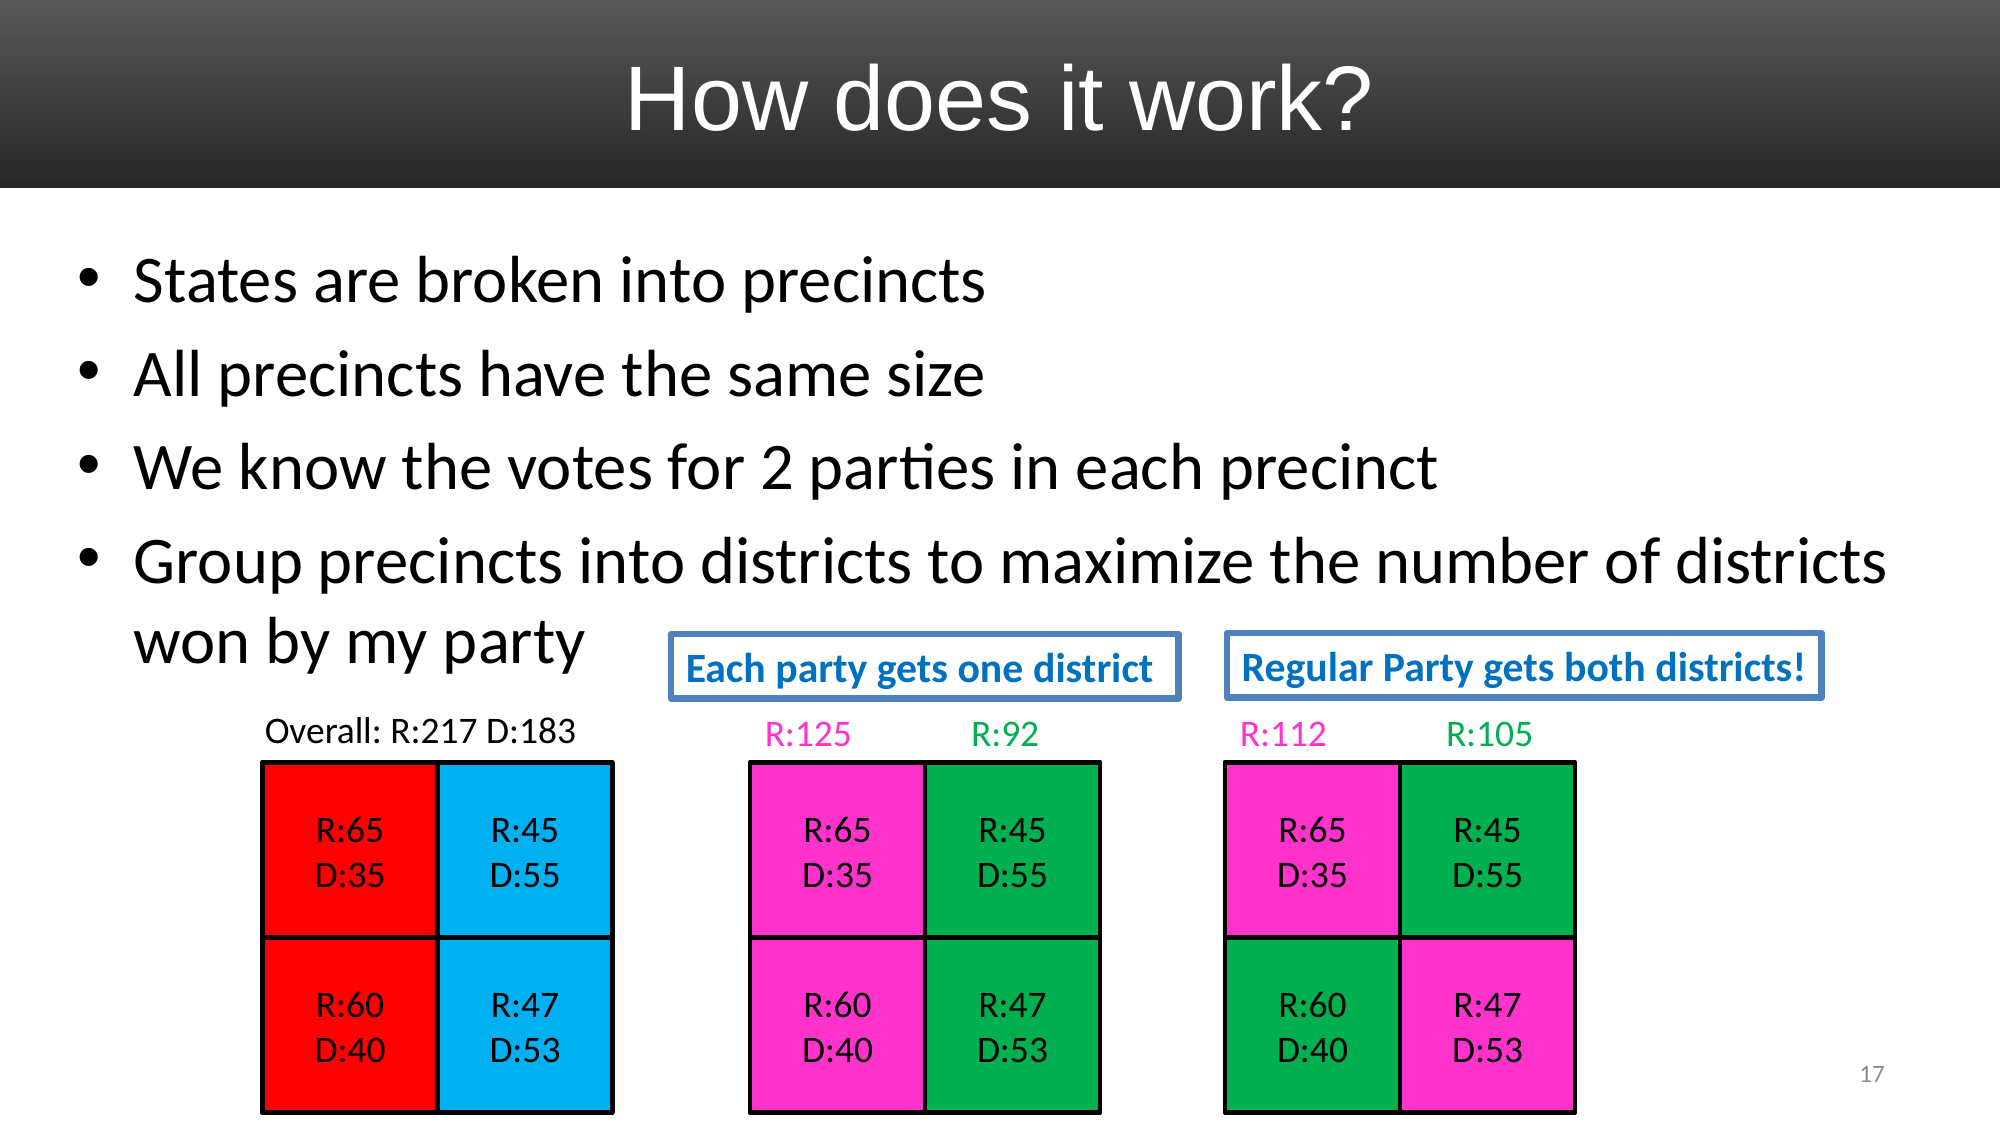

# How does it work?
States are broken into precincts
All precincts have the same size
We know the votes for 2 parties in each precinct
Group precincts into districts to maximize the number of districts won by my party
Regular Party gets both districts!
Each party gets one district
Overall: R:217 D:183
R:125              R:92
R:112              R:105

R:65
D:35
R:45
D:55

R:65
D:35
R:45
D:55

R:65
D:35
R:45
D:55
R:60
D:40
R:47
D:53
R:60
D:40
R:47
D:53
R:60
D:40
R:47
D:53
17